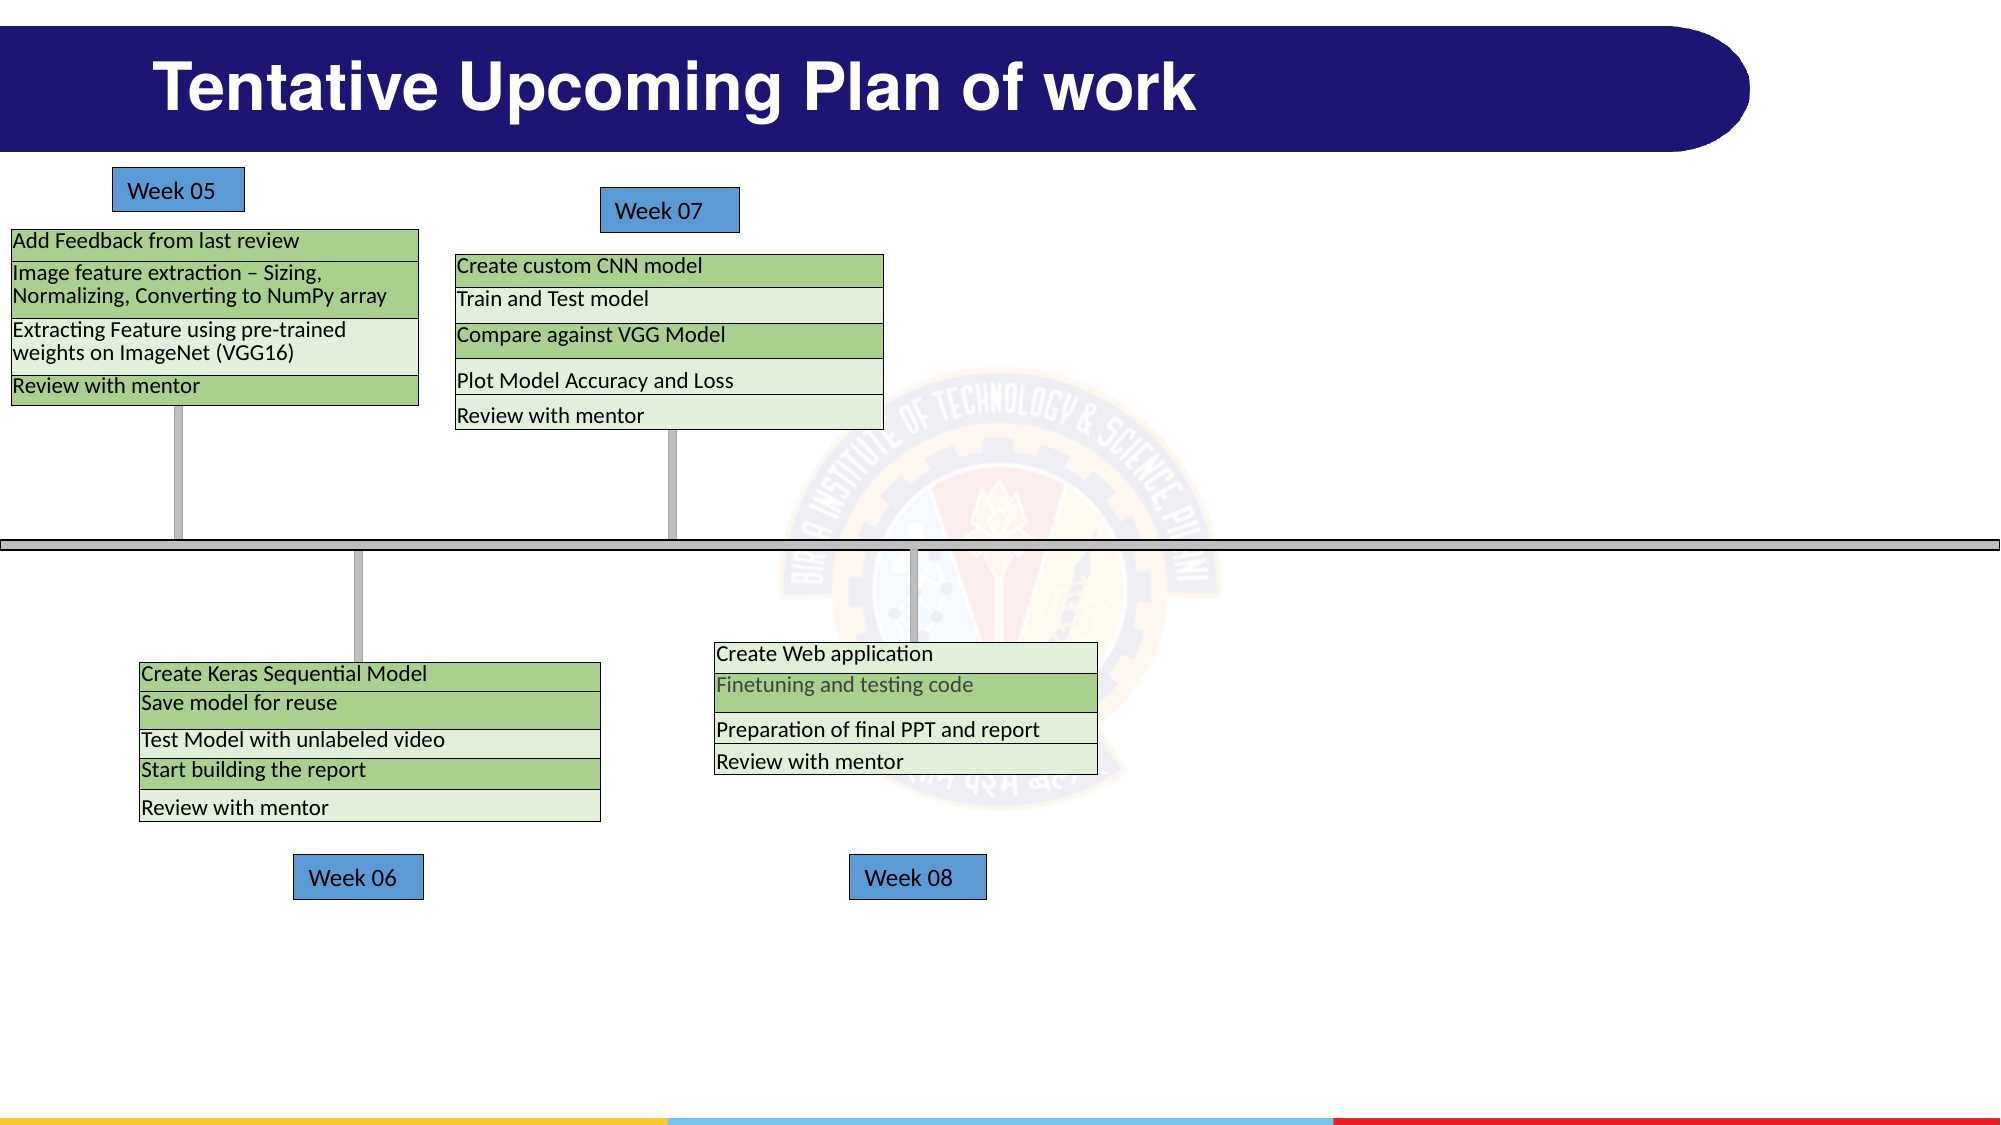

# Tentative Upcoming Plan of work
Week 05
Week 07
| Add Feedback from last review |
| --- |
| Image feature extraction – Sizing, Normalizing, Converting to NumPy array |
| Extracting Feature using pre-trained weights on ImageNet (VGG16) |
| Review with mentor |
| Create custom CNN model |
| --- |
| Train and Test model |
| Compare against VGG Model |
| Plot Model Accuracy and Loss |
| Review with mentor |

| Create Web application |
| --- |
| Finetuning and testing code |
| Preparation of final PPT and report |
| Review with mentor |
| Create Keras Sequential Model |
| --- |
| Save model for reuse |
| Test Model with unlabeled video |
| Start building the report |
| Review with mentor |
Week 06
Week 08